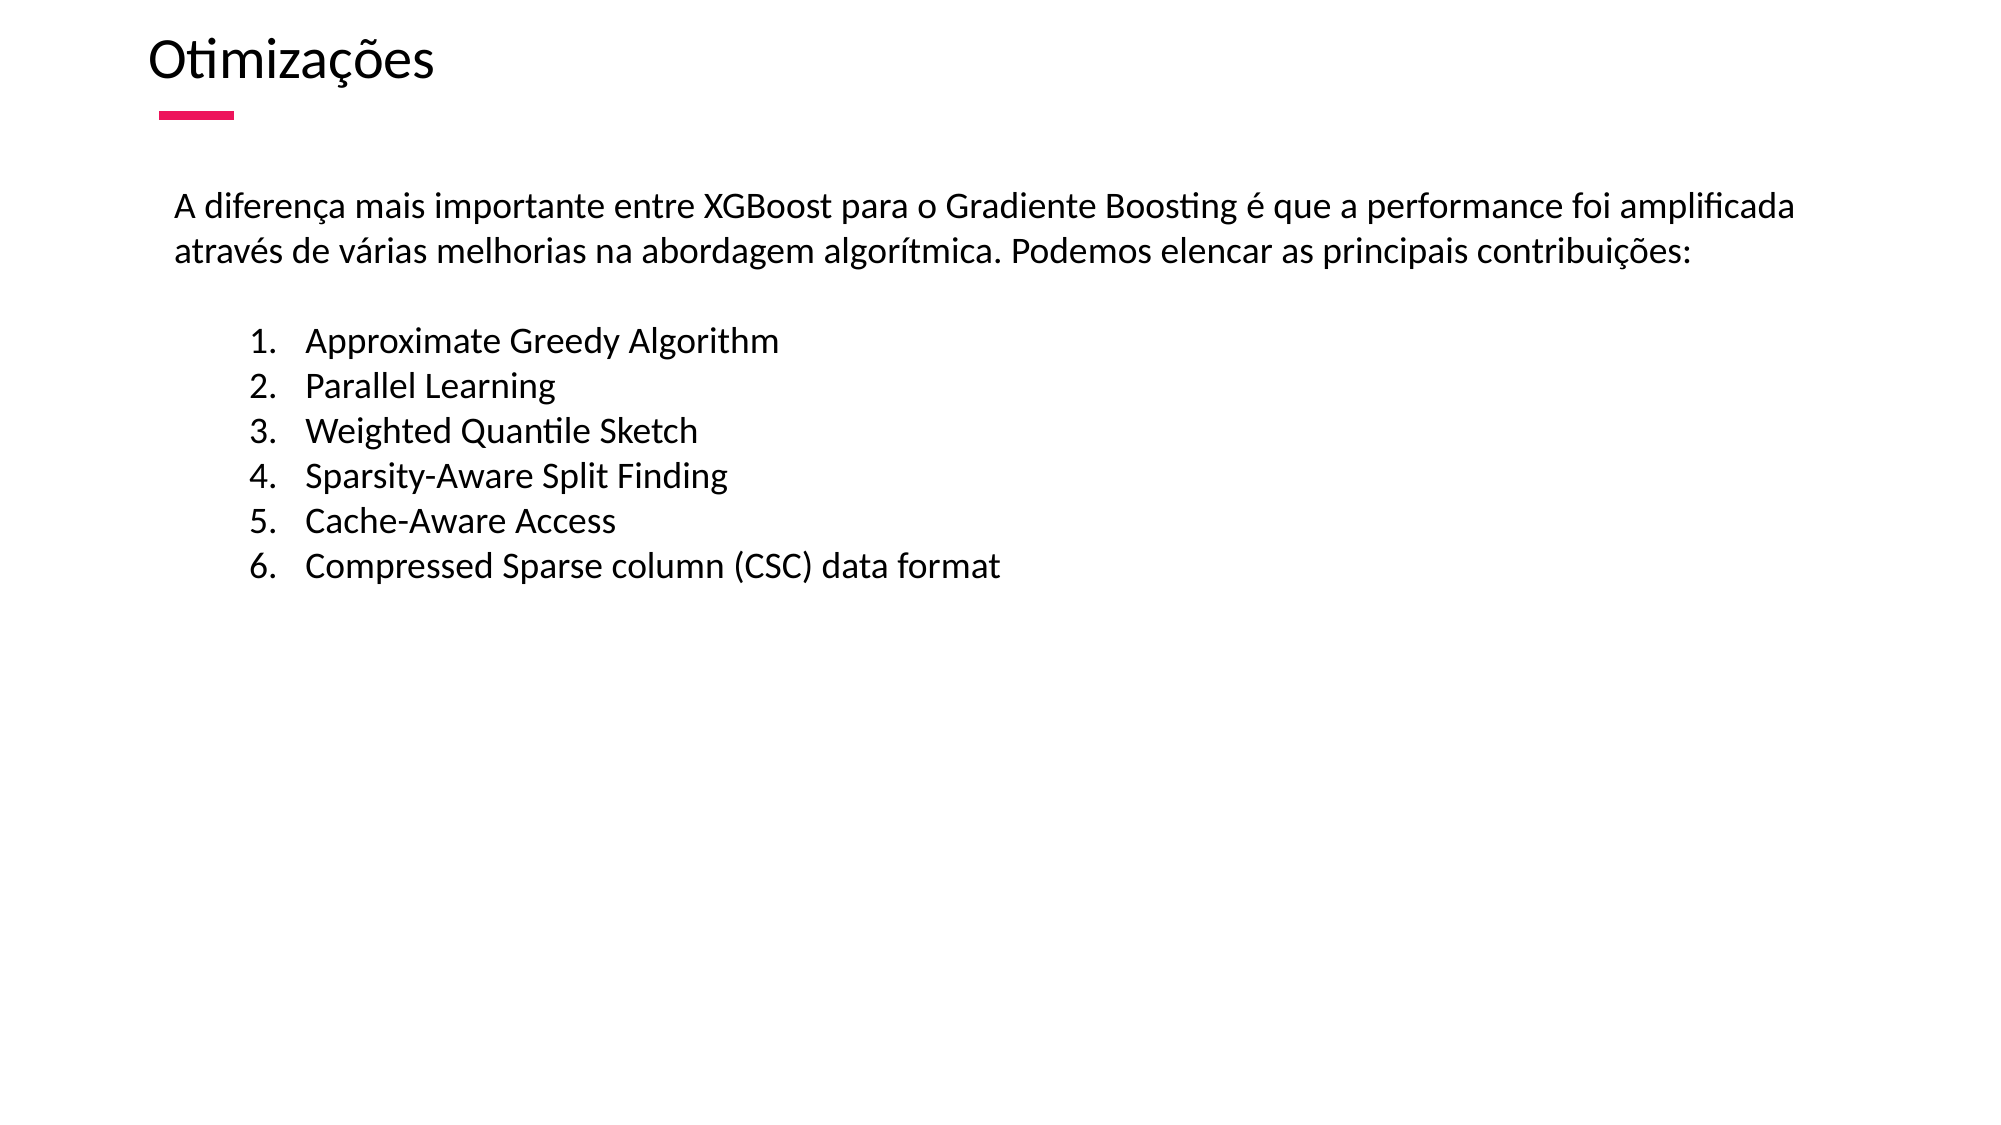

Otimizações
A diferença mais importante entre XGBoost para o Gradiente Boosting é que a performance foi amplificada através de várias melhorias na abordagem algorítmica. Podemos elencar as principais contribuições:

Approximate Greedy Algorithm
Parallel Learning
Weighted Quantile Sketch
Sparsity-Aware Split Finding
Cache-Aware Access
Compressed Sparse column (CSC) data format